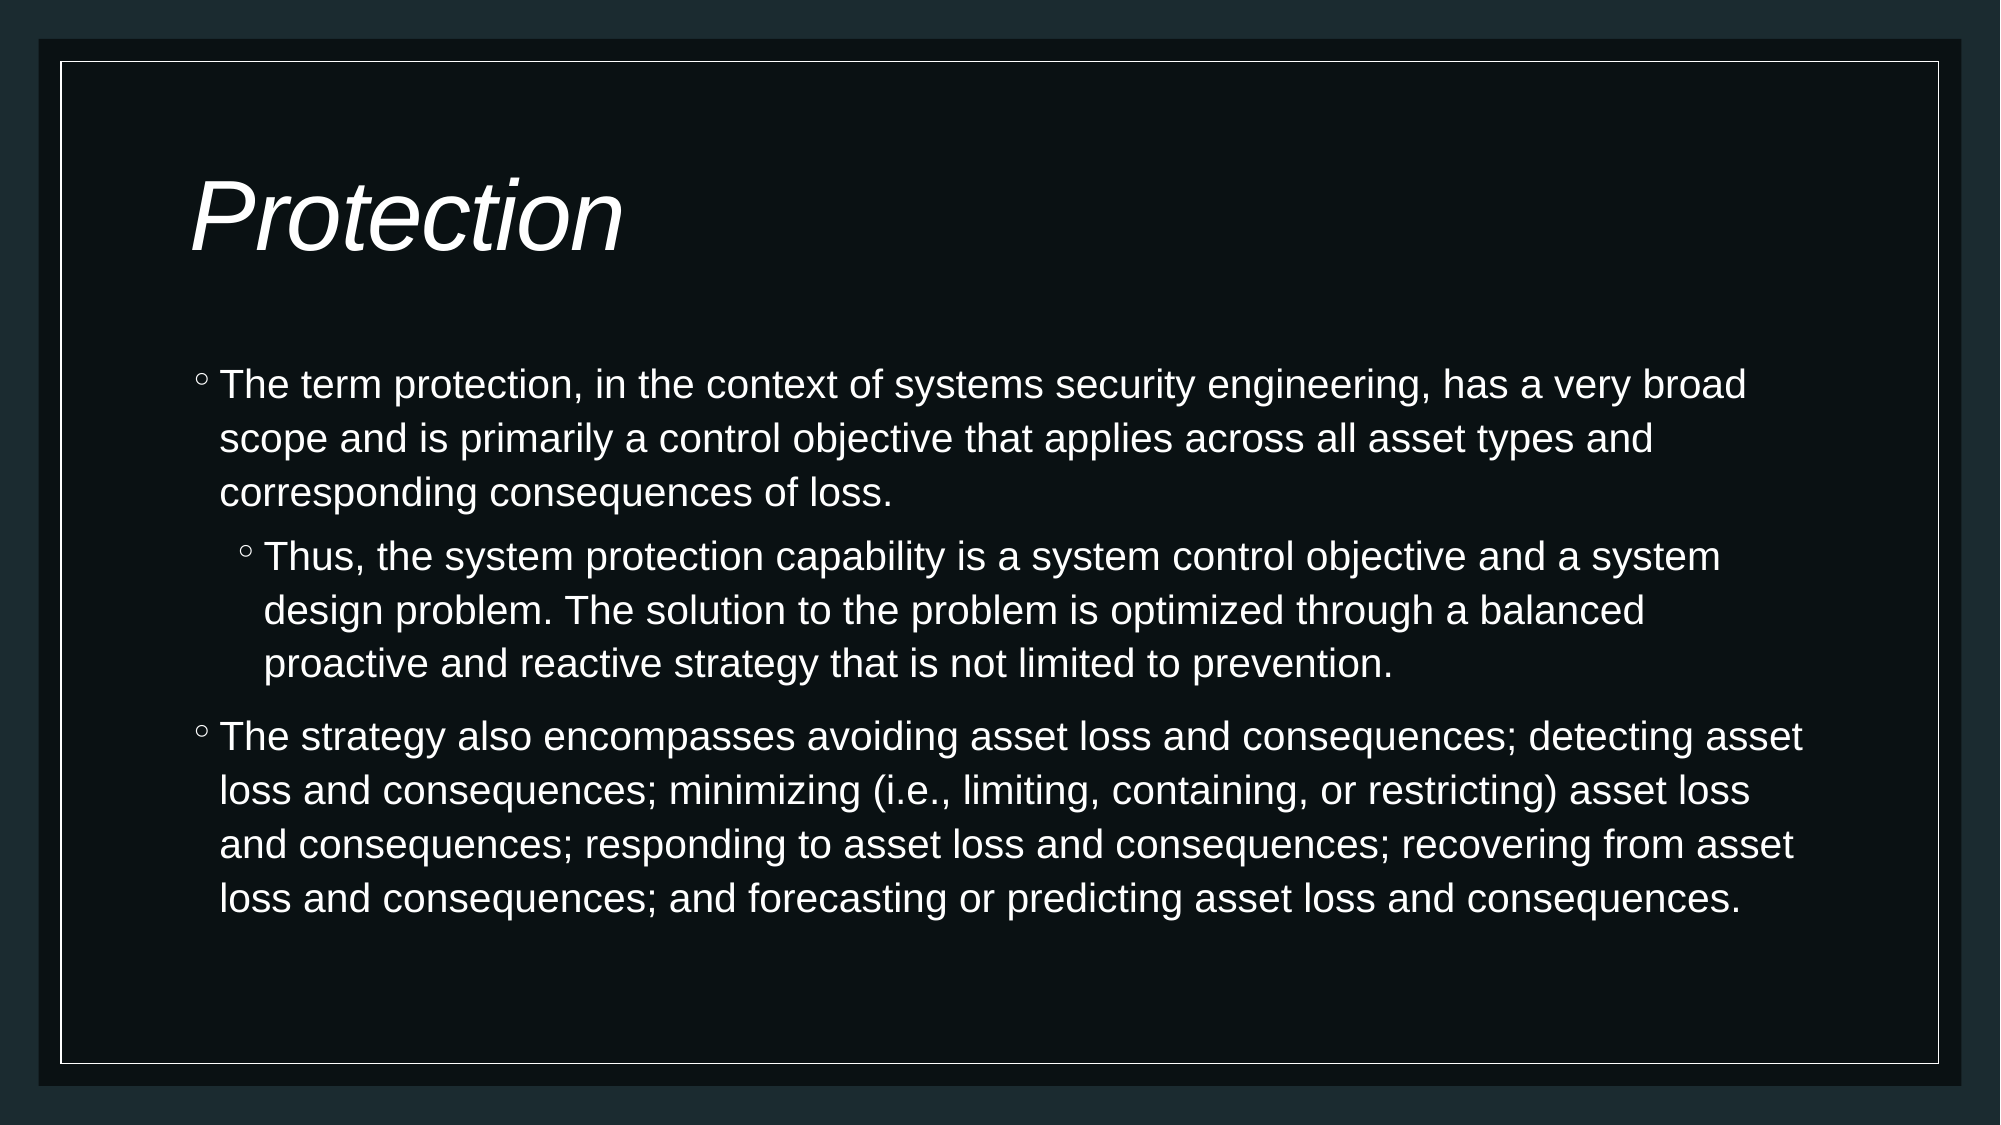

# Protection
The term protection, in the context of systems security engineering, has a very broad scope and is primarily a control objective that applies across all asset types and corresponding consequences of loss.
Thus, the system protection capability is a system control objective and a system design problem. The solution to the problem is optimized through a balanced proactive and reactive strategy that is not limited to prevention.
The strategy also encompasses avoiding asset loss and consequences; detecting asset loss and consequences; minimizing (i.e., limiting, containing, or restricting) asset loss and consequences; responding to asset loss and consequences; recovering from asset loss and consequences; and forecasting or predicting asset loss and consequences.